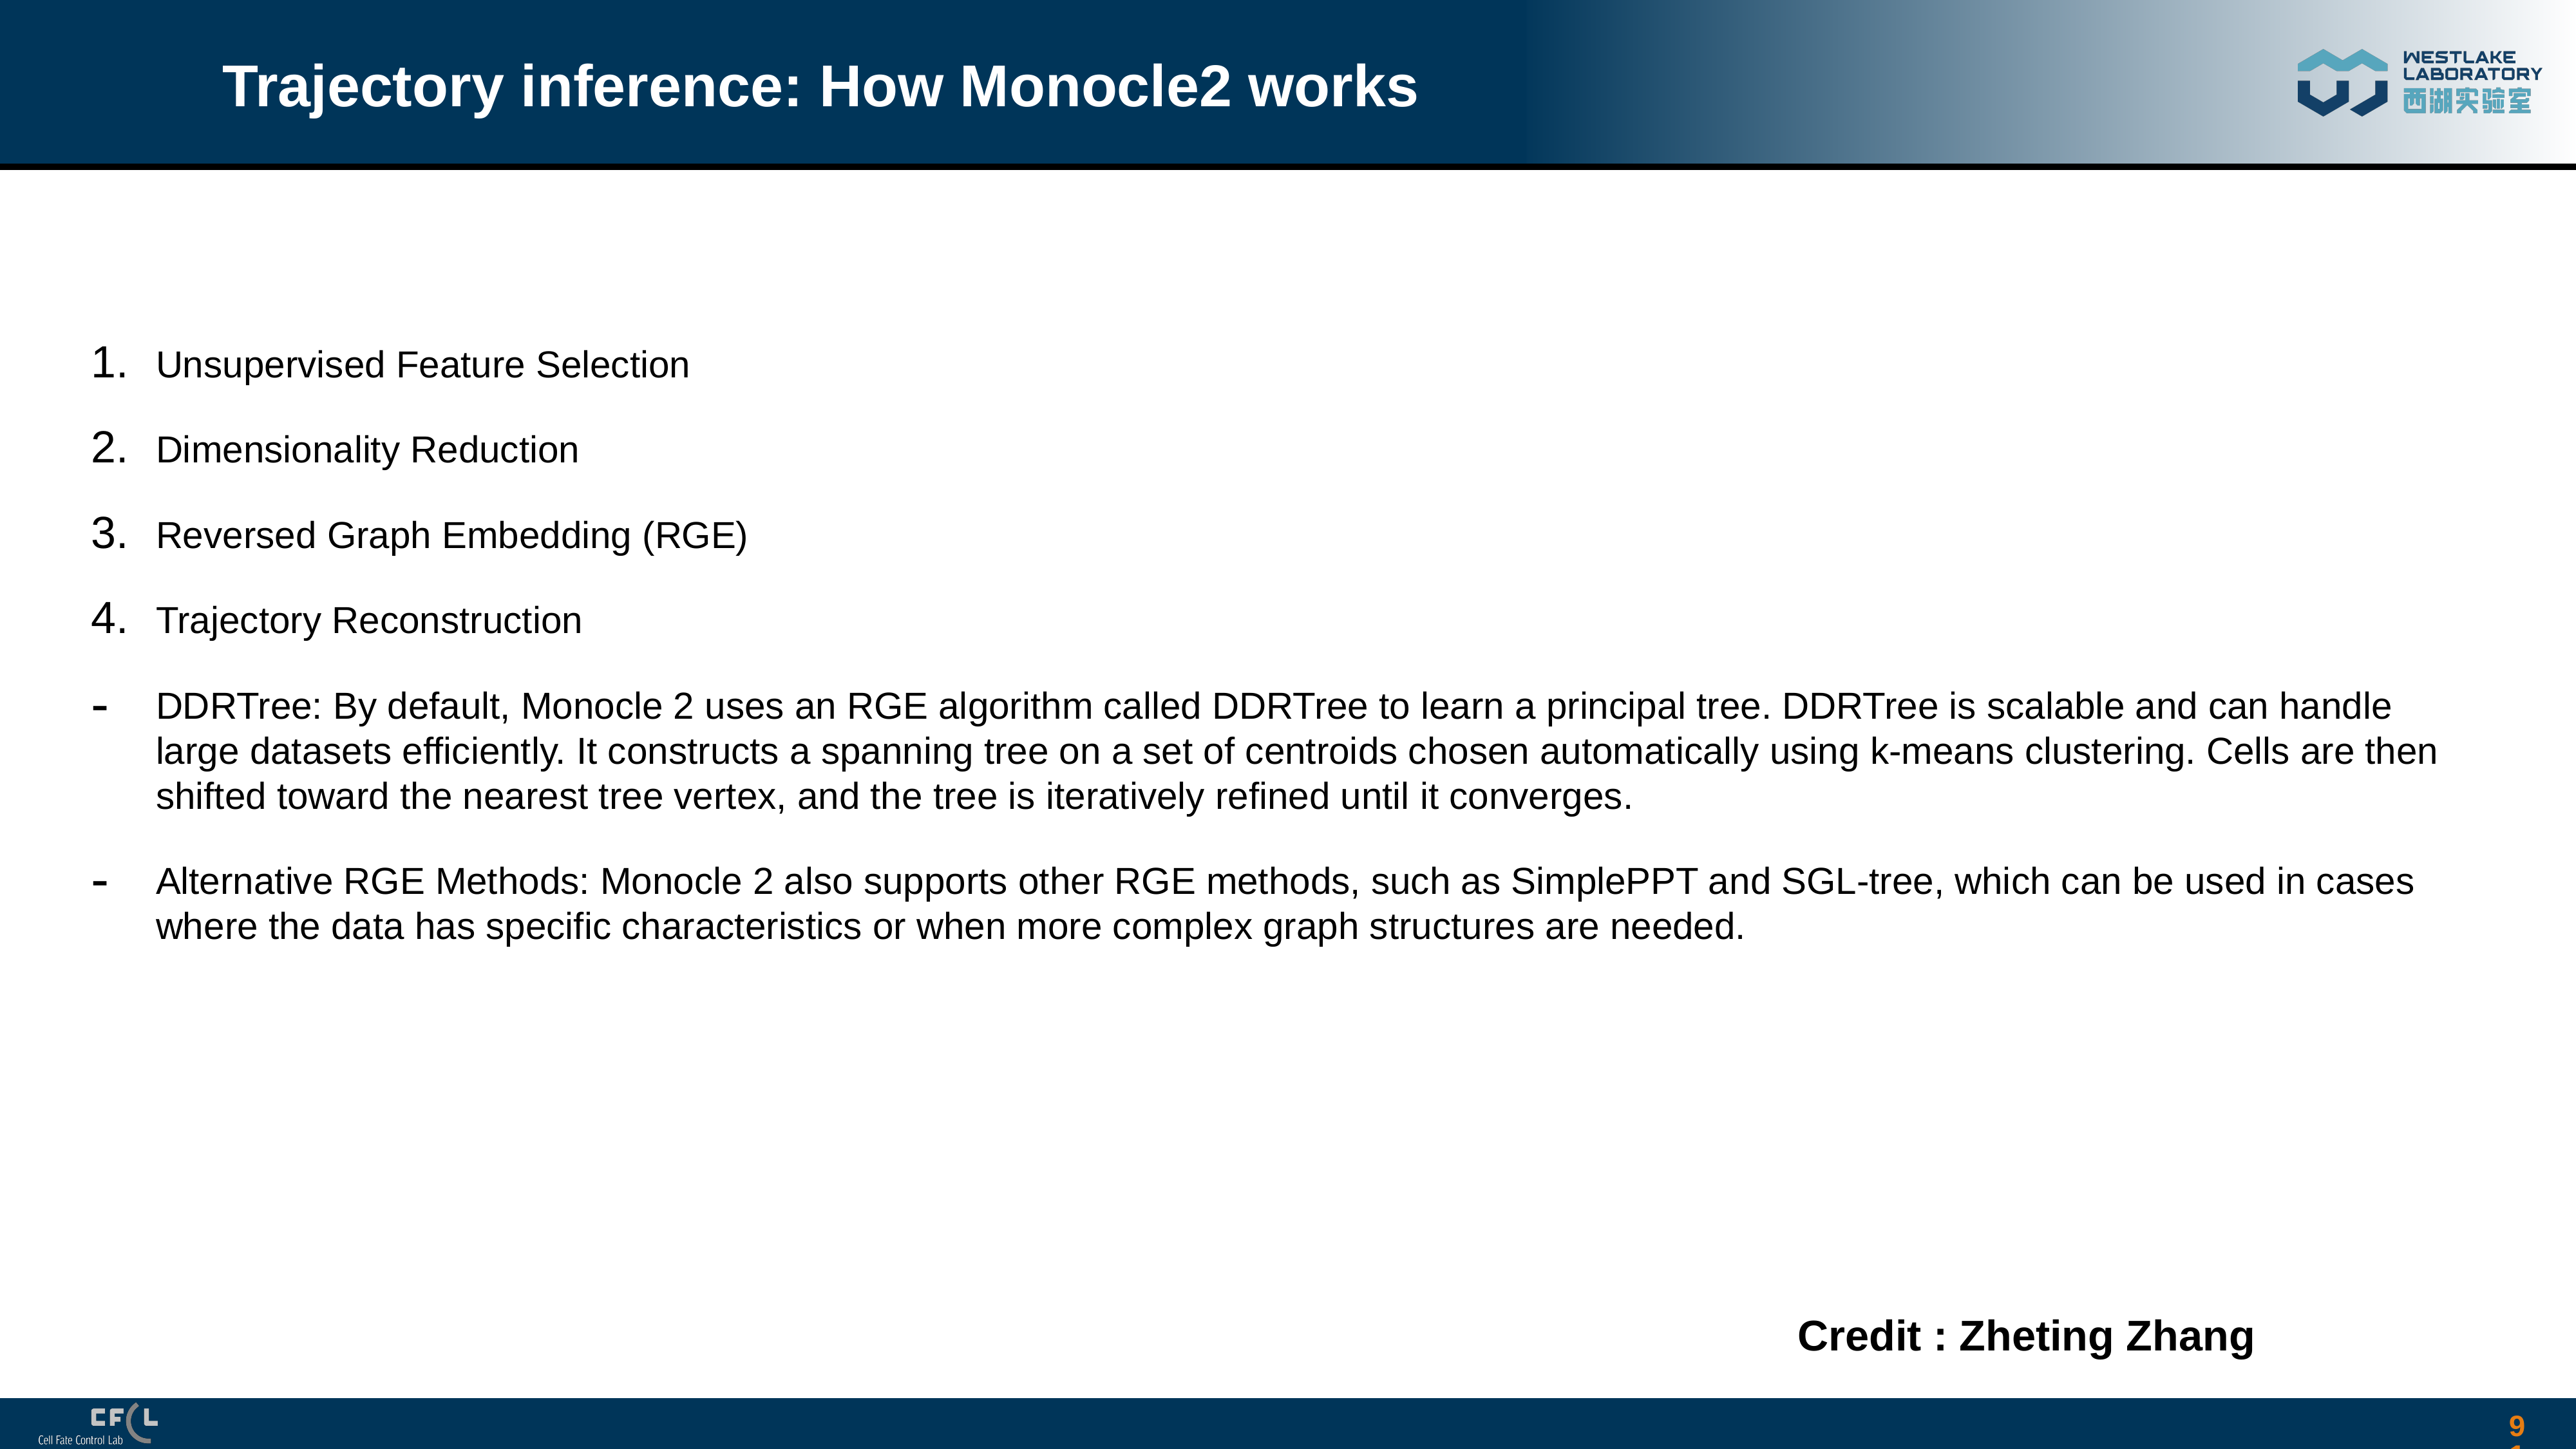

# Trajectory inference: How Monocle2 works
Unsupervised Feature Selection
Dimensionality Reduction
Reversed Graph Embedding (RGE)
Trajectory Reconstruction
DDRTree: By default, Monocle 2 uses an RGE algorithm called DDRTree to learn a principal tree. DDRTree is scalable and can handle large datasets efficiently. It constructs a spanning tree on a set of centroids chosen automatically using k-means clustering. Cells are then shifted toward the nearest tree vertex, and the tree is iteratively refined until it converges.
Alternative RGE Methods: Monocle 2 also supports other RGE methods, such as SimplePPT and SGL-tree, which can be used in cases where the data has specific characteristics or when more complex graph structures are needed.
Credit : Zheting Zhang
91